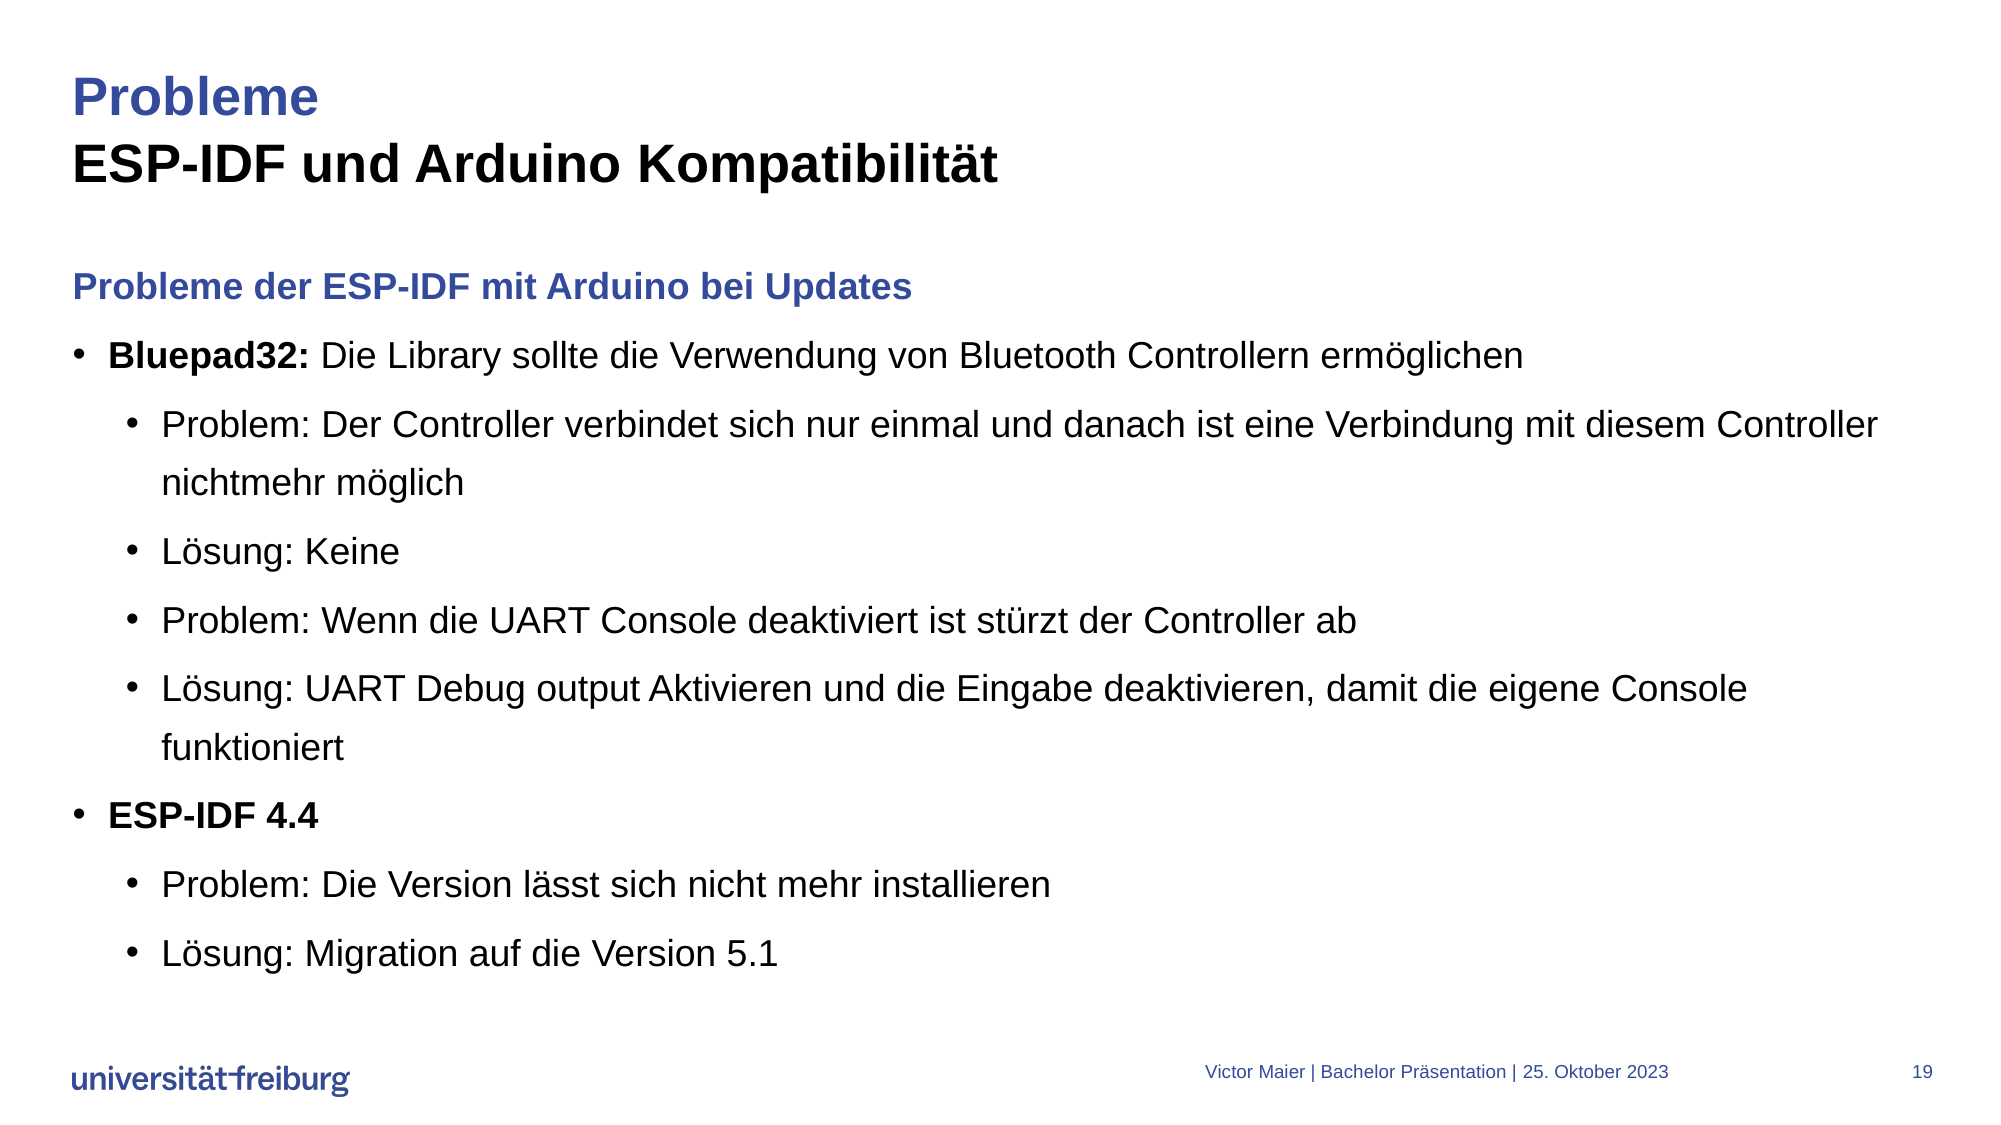

# Probleme ESP-IDF und Arduino Kompatibilität
Probleme der ESP-IDF mit Arduino bei Updates
Bluepad32: Die Library sollte die Verwendung von Bluetooth Controllern ermöglichen
Problem: Der Controller verbindet sich nur einmal und danach ist eine Verbindung mit diesem Controller nichtmehr möglich
Lösung: Keine
Problem: Wenn die UART Console deaktiviert ist stürzt der Controller ab
Lösung: UART Debug output Aktivieren und die Eingabe deaktivieren, damit die eigene Console funktioniert
ESP-IDF 4.4
Problem: Die Version lässt sich nicht mehr installieren
Lösung: Migration auf die Version 5.1

Victor Maier | Bachelor Präsentation |
25. Oktober 2023
19